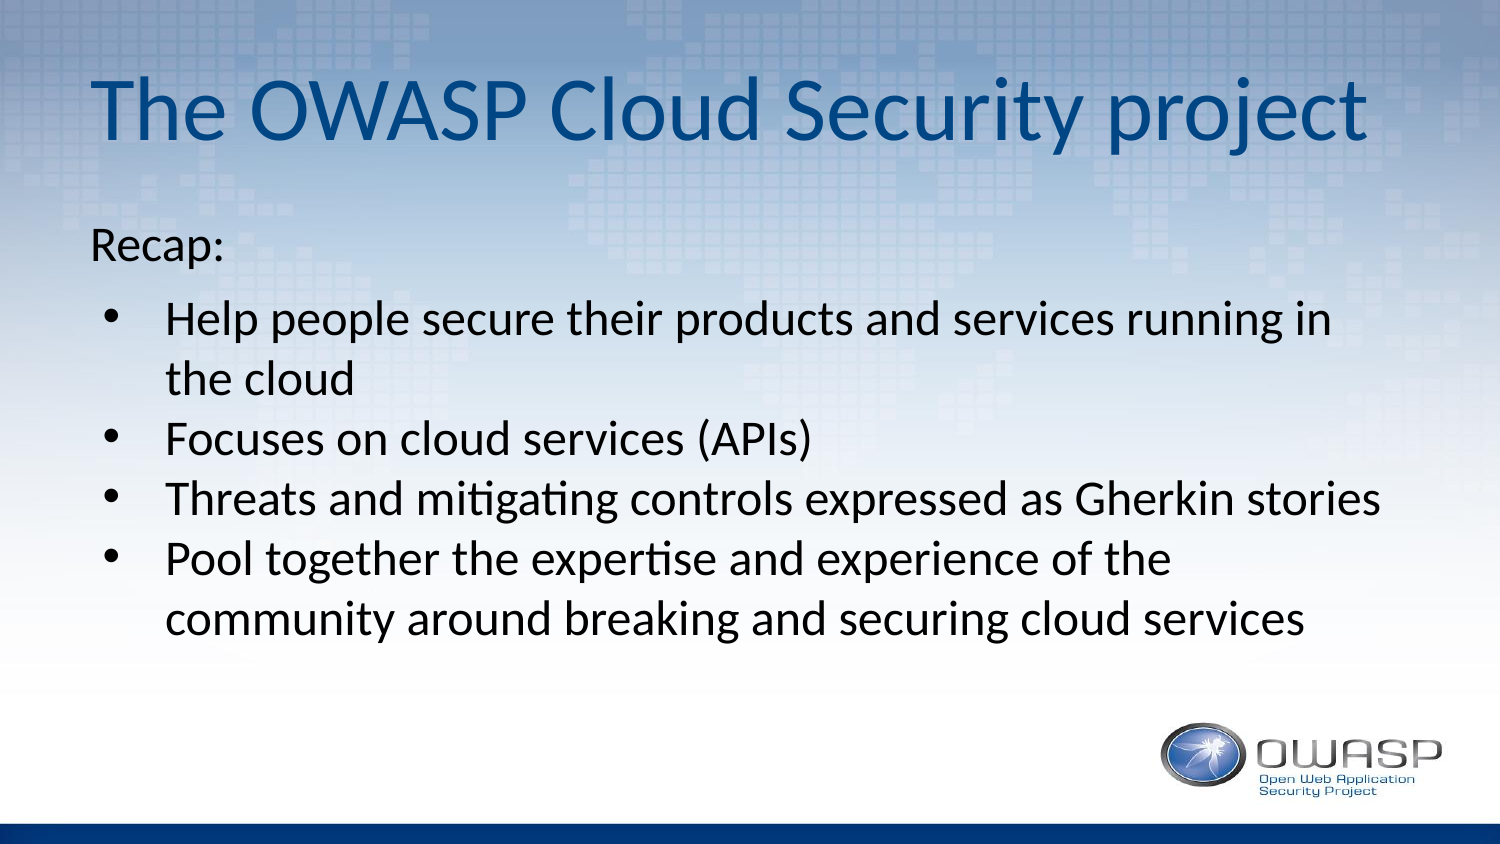

# The OWASP Cloud Security project
Recap:
Help people secure their products and services running in the cloud
Focuses on cloud services (APIs)
Threats and mitigating controls expressed as Gherkin stories
Pool together the expertise and experience of the community around breaking and securing cloud services